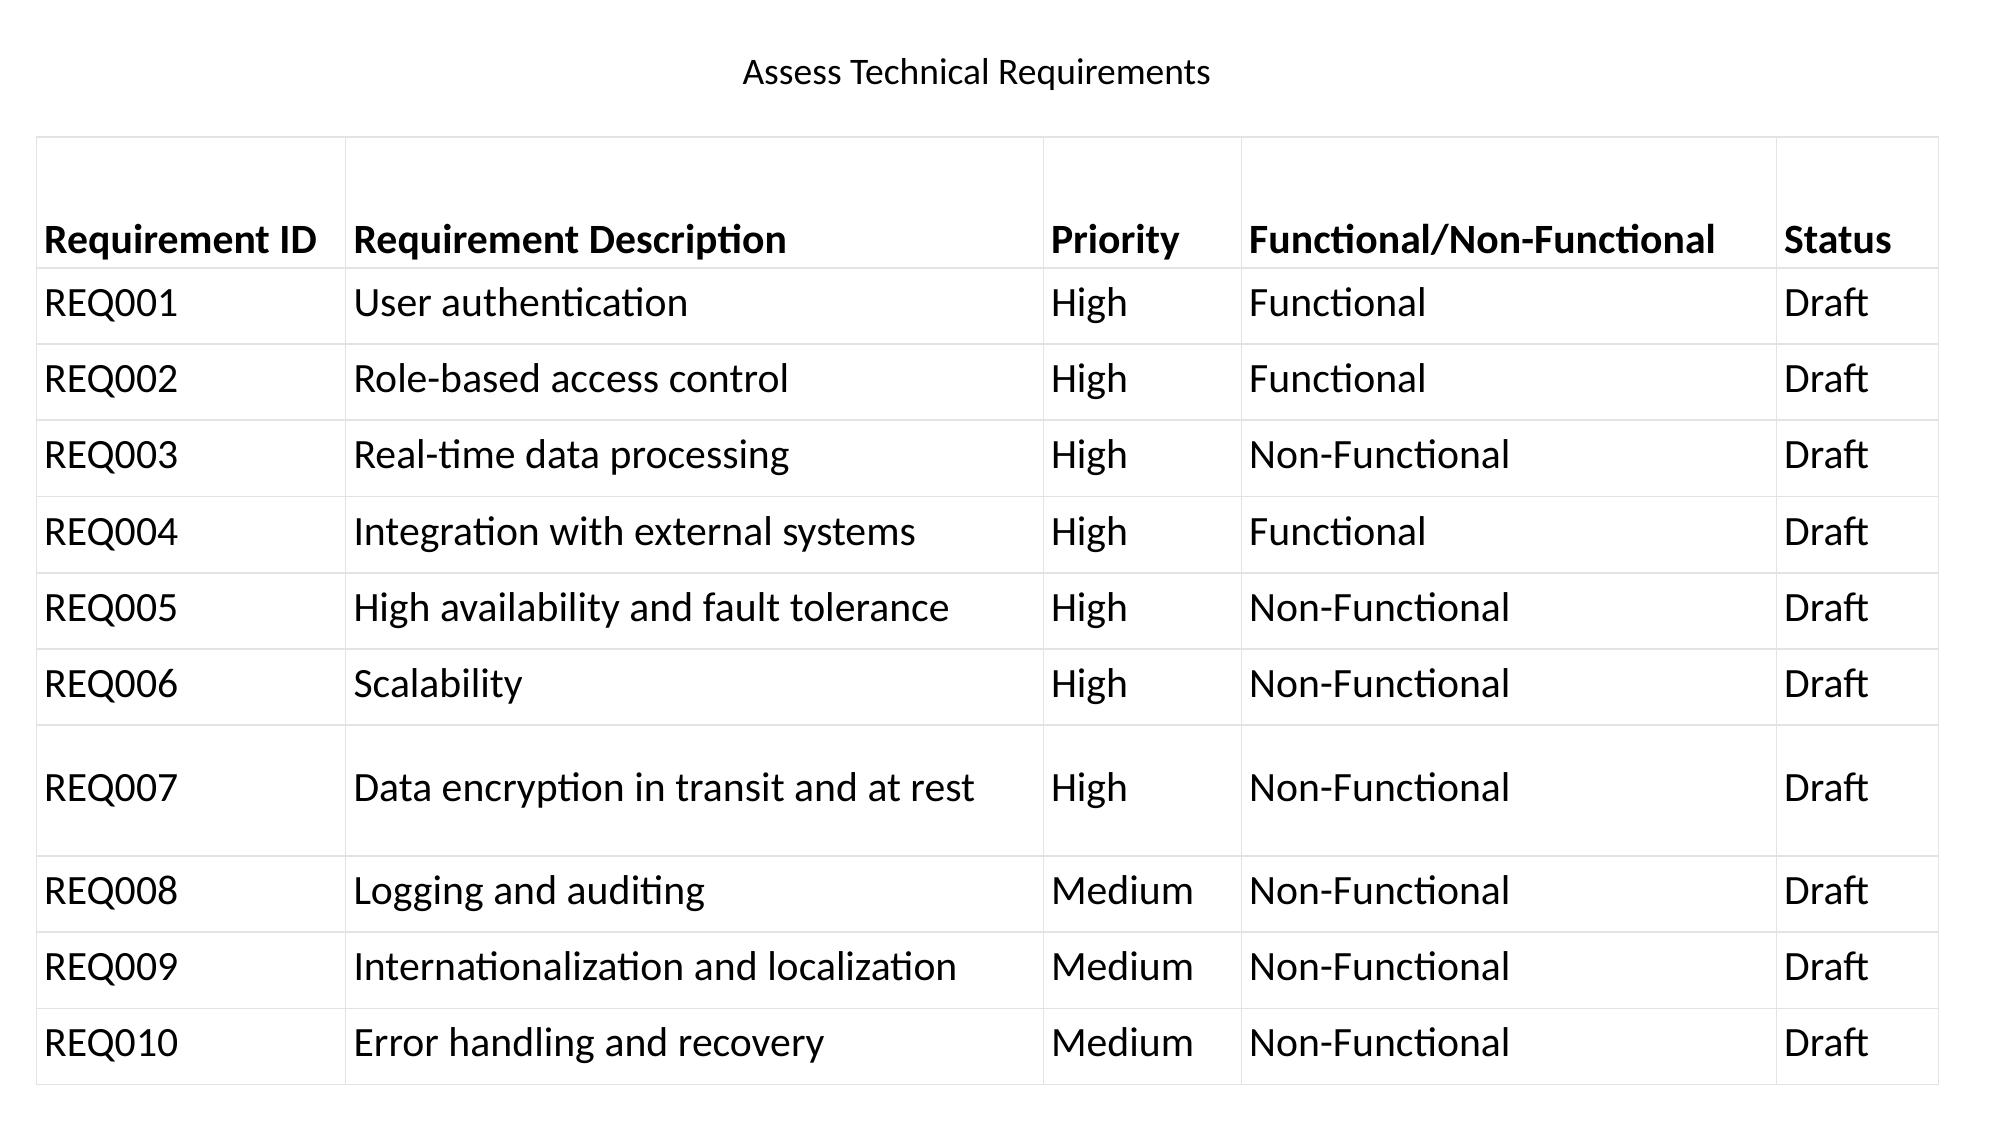

Assess Technical Requirements
| Requirement ID | Requirement Description | Priority | Functional/Non-Functional | Status |
| --- | --- | --- | --- | --- |
| REQ001 | User authentication | High | Functional | Draft |
| REQ002 | Role-based access control | High | Functional | Draft |
| REQ003 | Real-time data processing | High | Non-Functional | Draft |
| REQ004 | Integration with external systems | High | Functional | Draft |
| REQ005 | High availability and fault tolerance | High | Non-Functional | Draft |
| REQ006 | Scalability | High | Non-Functional | Draft |
| REQ007 | Data encryption in transit and at rest | High | Non-Functional | Draft |
| REQ008 | Logging and auditing | Medium | Non-Functional | Draft |
| REQ009 | Internationalization and localization | Medium | Non-Functional | Draft |
| REQ010 | Error handling and recovery | Medium | Non-Functional | Draft |